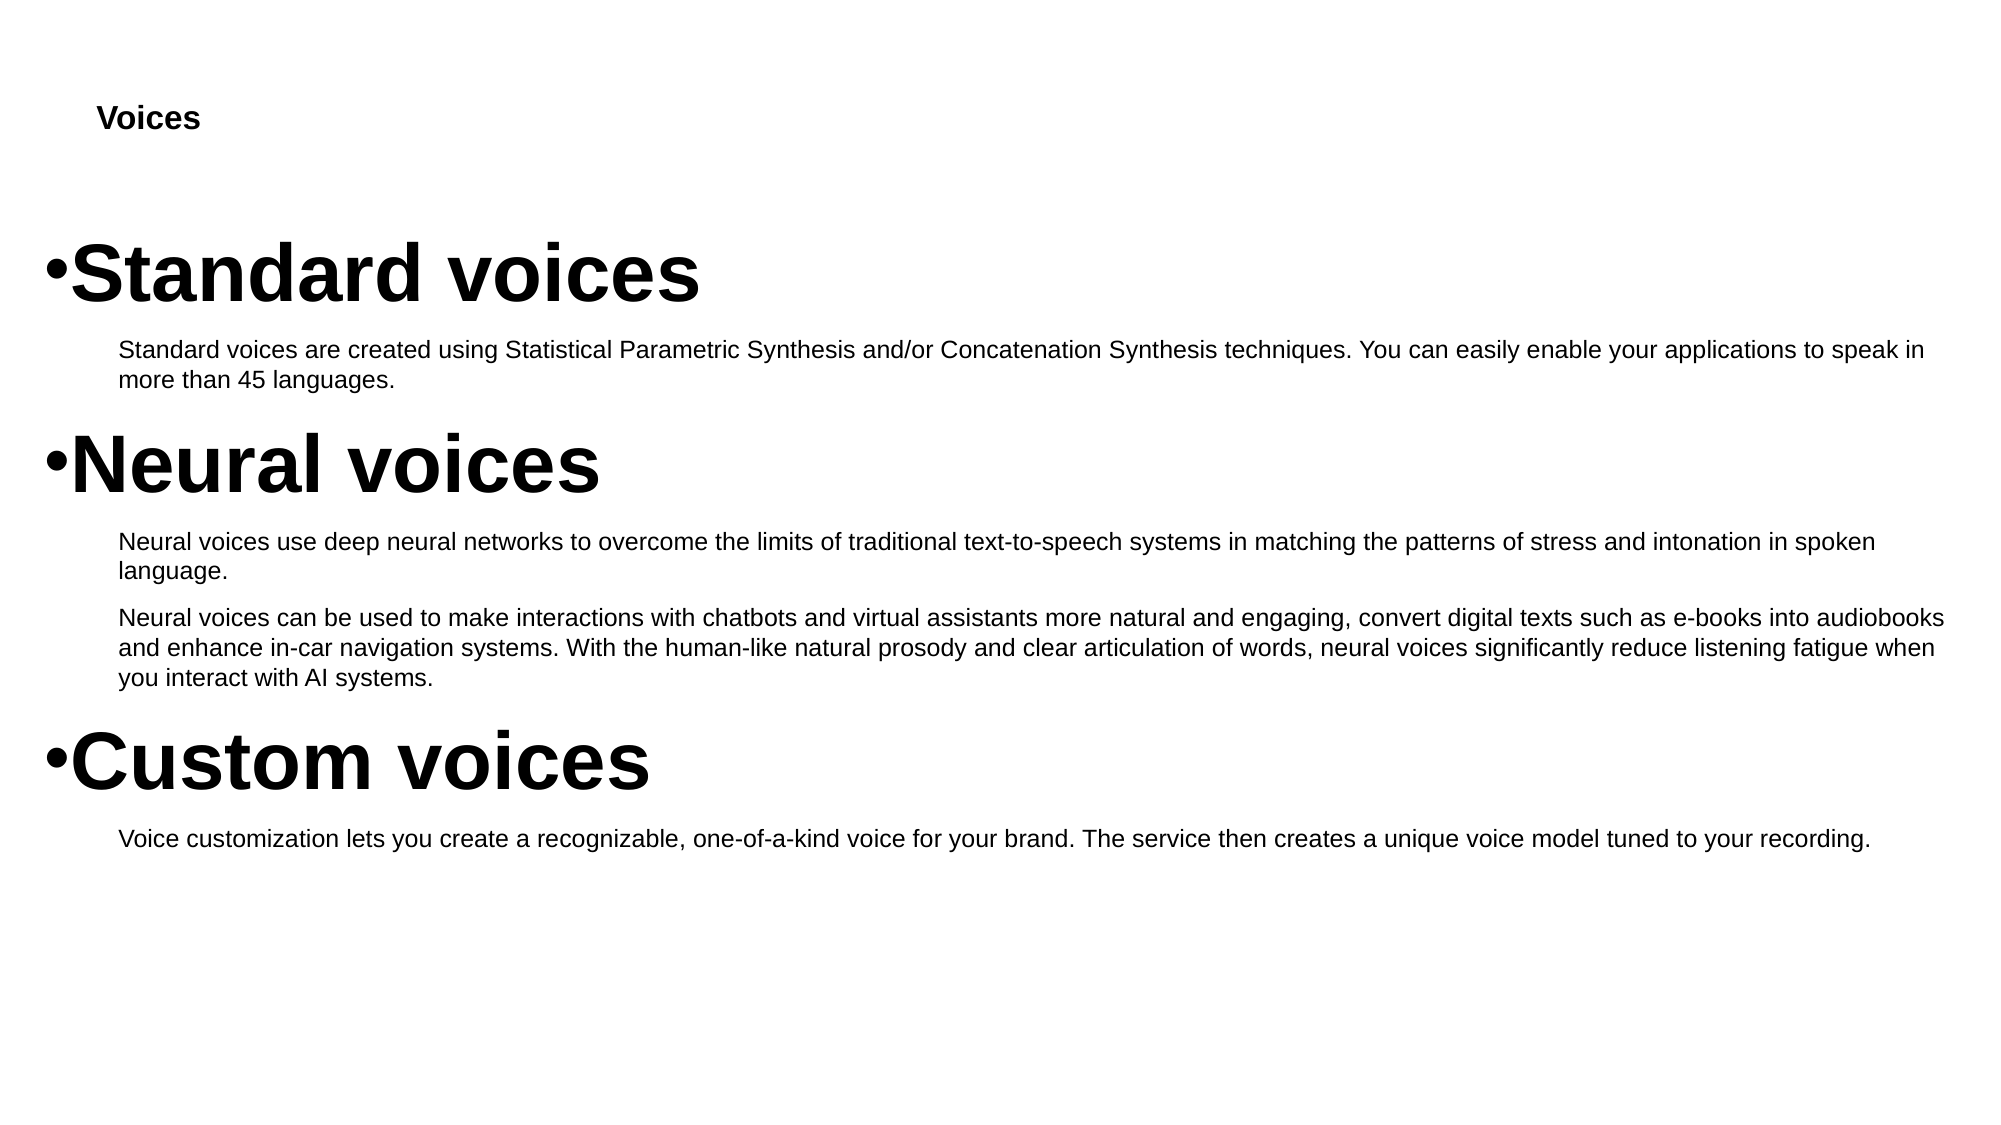

# Voices
Standard voices
Standard voices are created using Statistical Parametric Synthesis and/or Concatenation Synthesis techniques. You can easily enable your applications to speak in more than 45 languages.
Neural voices
Neural voices use deep neural networks to overcome the limits of traditional text-to-speech systems in matching the patterns of stress and intonation in spoken language.
Neural voices can be used to make interactions with chatbots and virtual assistants more natural and engaging, convert digital texts such as e-books into audiobooks and enhance in-car navigation systems. With the human-like natural prosody and clear articulation of words, neural voices significantly reduce listening fatigue when you interact with AI systems.
Custom voices
Voice customization lets you create a recognizable, one-of-a-kind voice for your brand. The service then creates a unique voice model tuned to your recording.